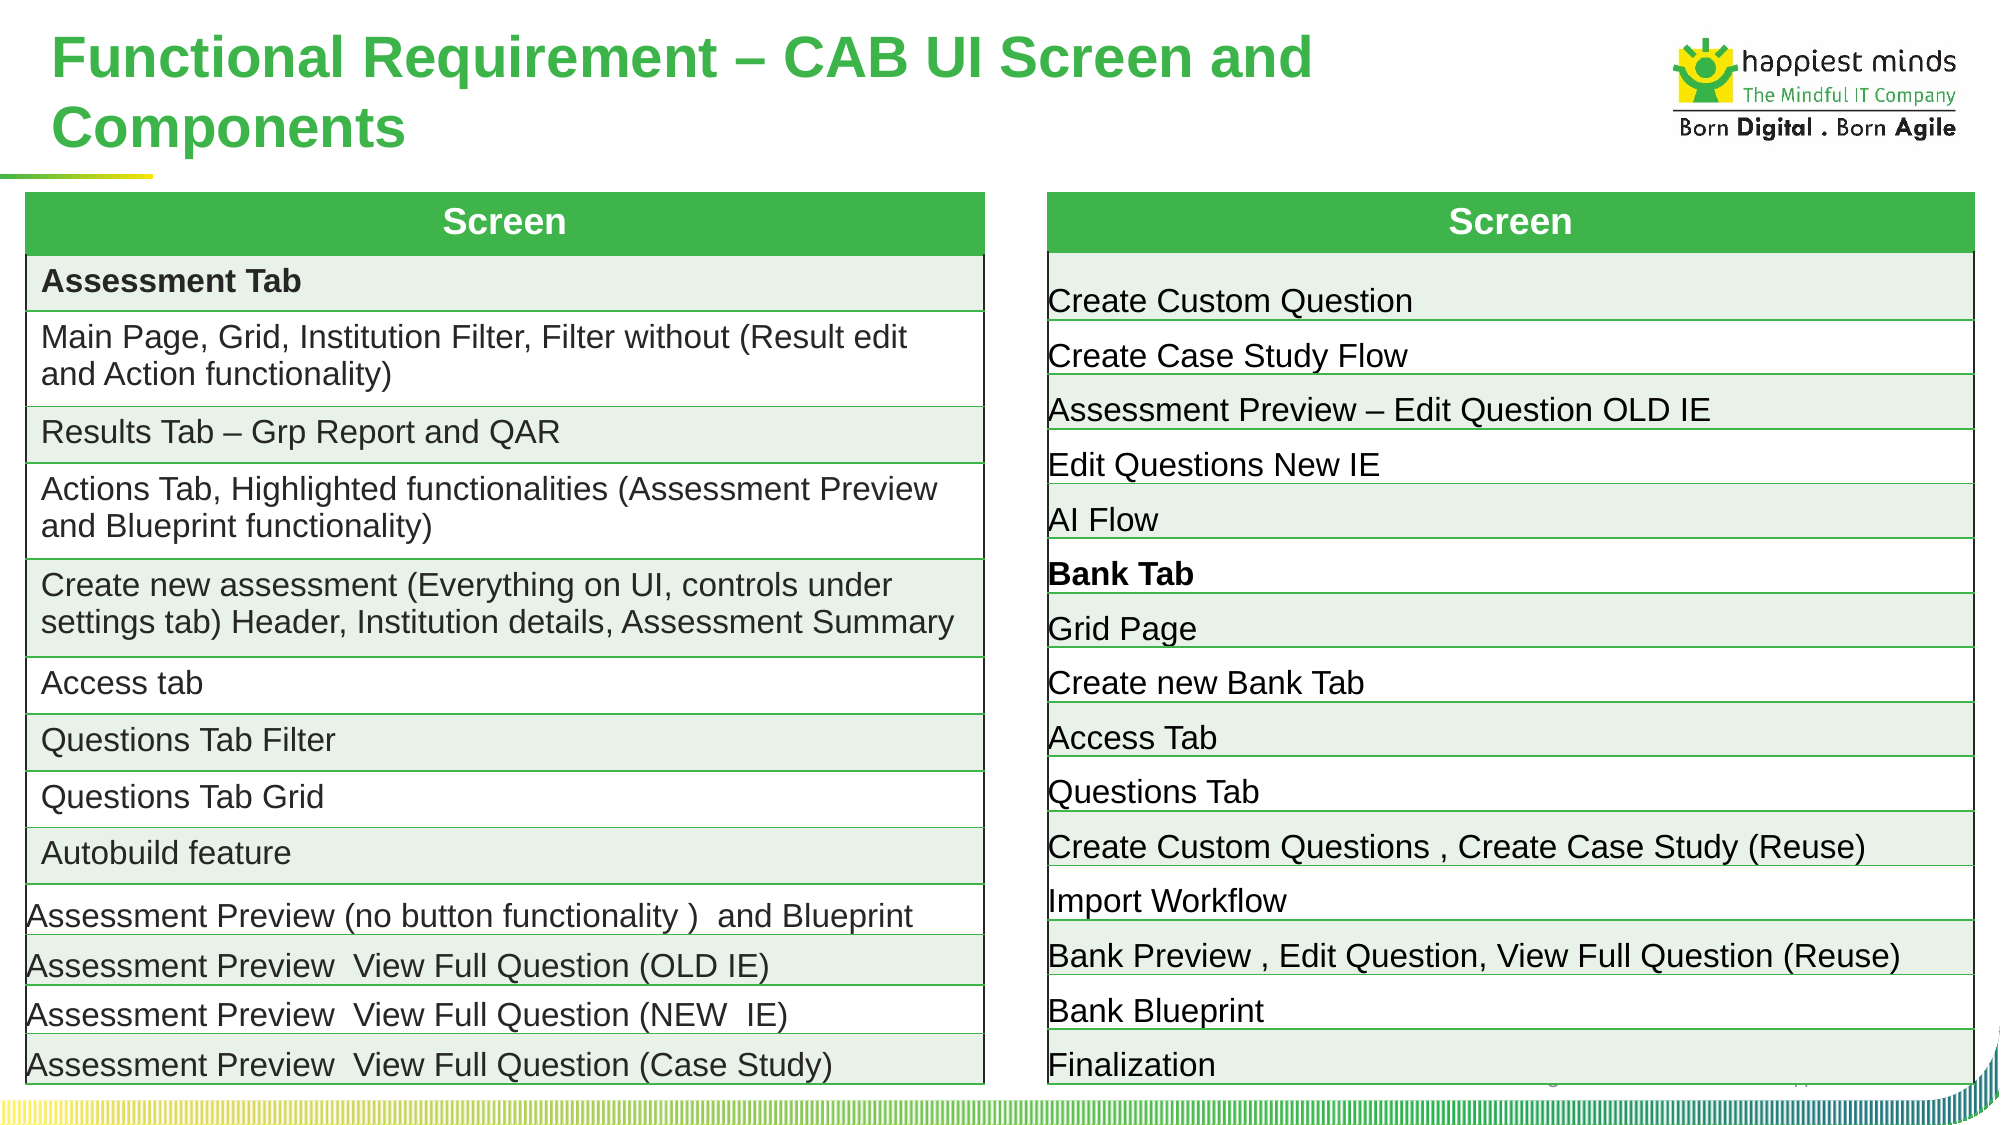

Functional Requirement – CAB UI Screen and Components
| Screen |
| --- |
| Create Custom Question |
| Create Case Study Flow |
| Assessment Preview – Edit Question OLD IE |
| Edit Questions New IE |
| AI Flow |
| Bank Tab |
| Grid Page |
| Create new Bank Tab |
| Access Tab |
| Questions Tab |
| Create Custom Questions , Create Case Study (Reuse) |
| Import Workflow |
| Bank Preview , Edit Question, View Full Question (Reuse) |
| Bank Blueprint |
| Finalization |
| Screen |
| --- |
| Assessment Tab |
| Main Page, Grid, Institution Filter, Filter without (Result edit and Action functionality) |
| Results Tab – Grp Report and QAR |
| Actions Tab, Highlighted functionalities (Assessment Preview and Blueprint functionality) |
| Create new assessment (Everything on UI, controls under settings tab) Header, Institution details, Assessment Summary |
| Access tab |
| Questions Tab Filter |
| Questions Tab Grid |
| Autobuild feature |
| Assessment Preview (no button functionality ) and Blueprint |
| Assessment Preview View Full Question (OLD IE) |
| Assessment Preview View Full Question (NEW IE) |
| Assessment Preview View Full Question (Case Study) |
5